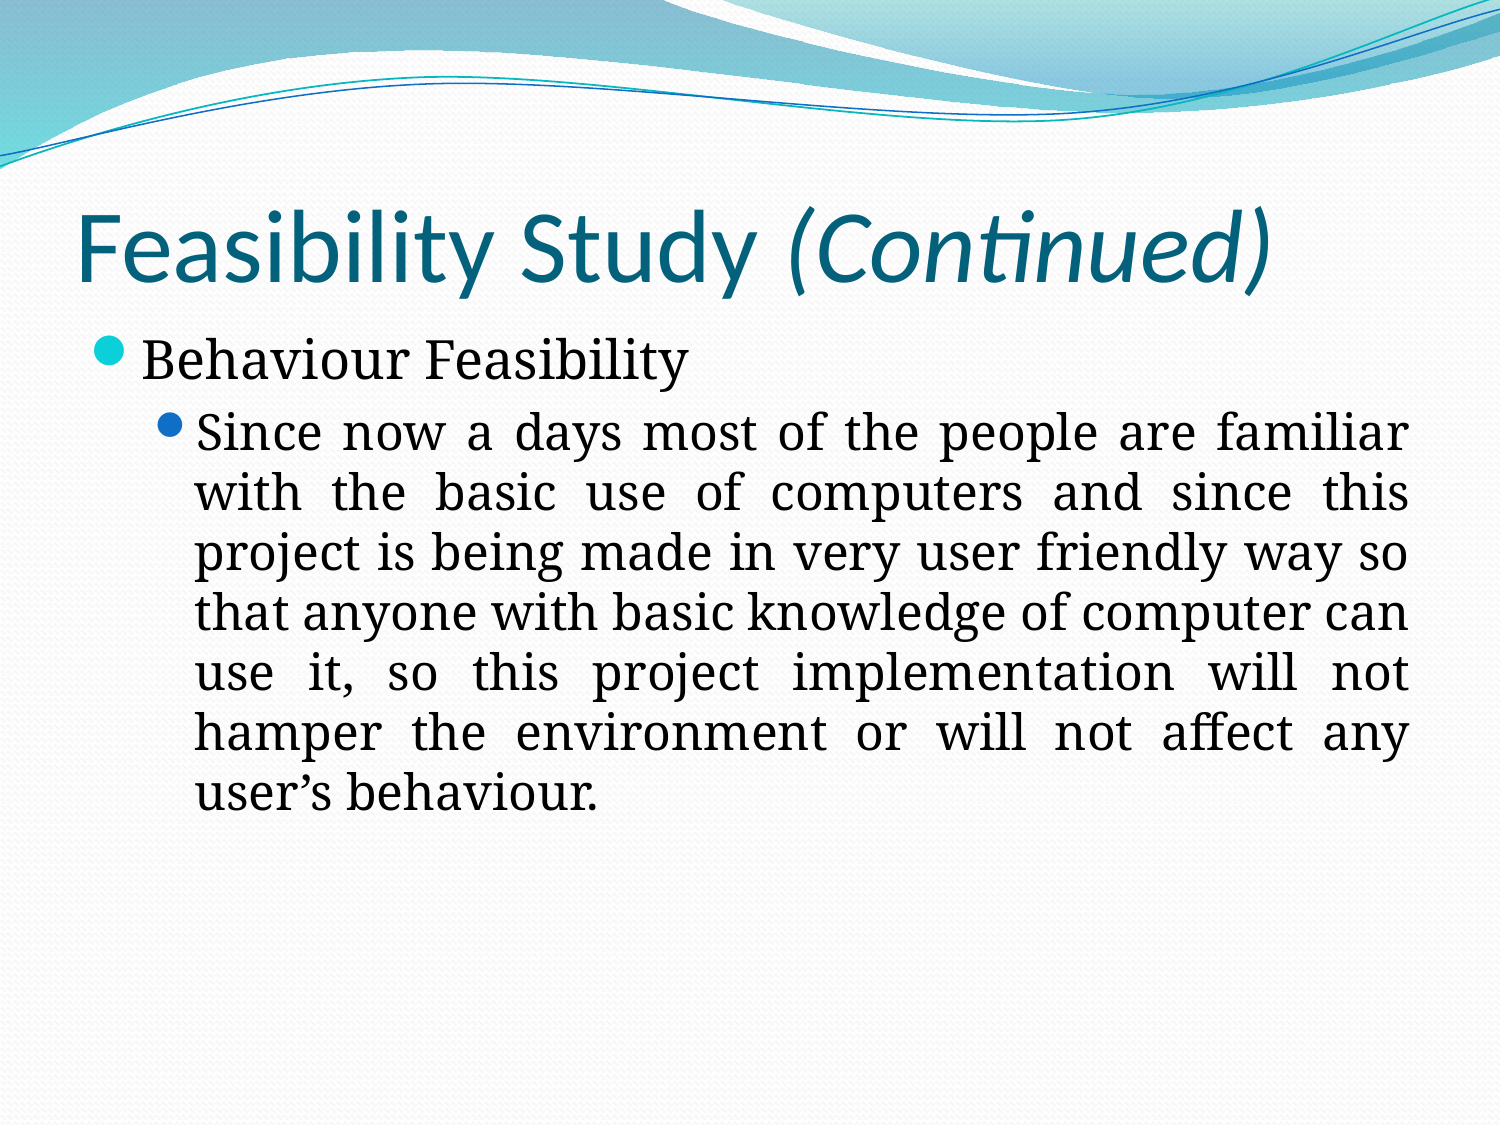

# Feasibility Study (Continued)
Behaviour Feasibility
Since now a days most of the people are familiar with the basic use of computers and since this project is being made in very user friendly way so that anyone with basic knowledge of computer can use it, so this project implementation will not hamper the environment or will not affect any user’s behaviour.